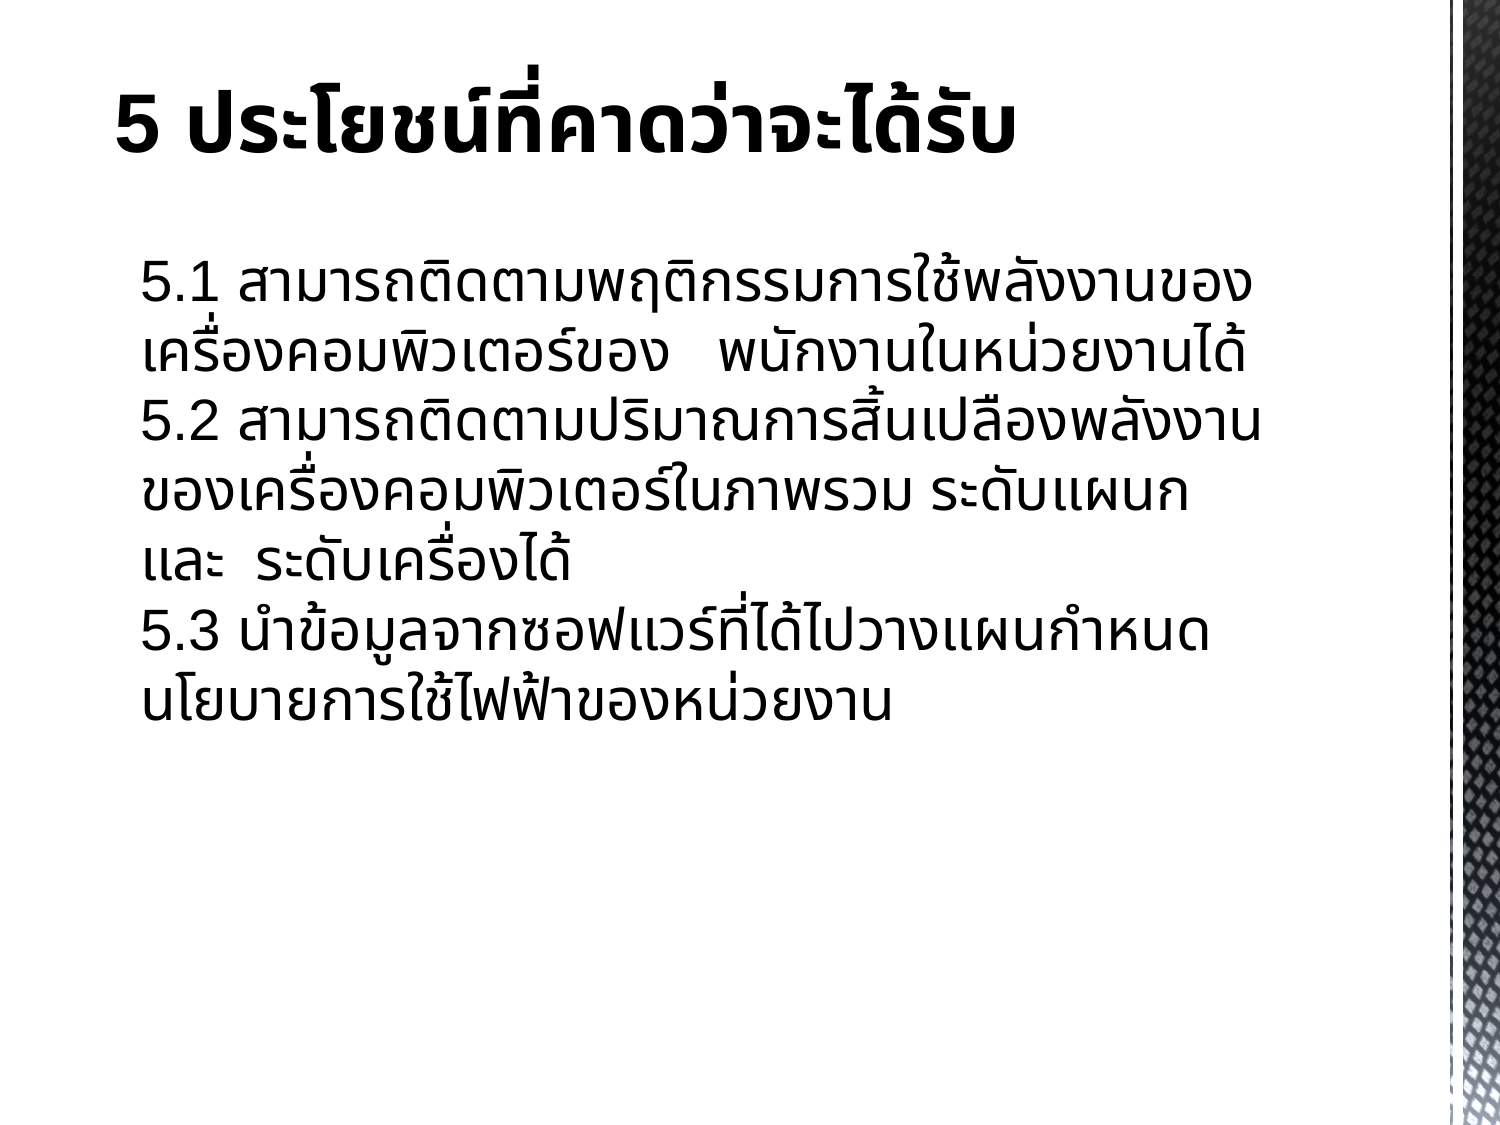

# 5 ประโยชน์ที่คาดว่าจะได้รับ
5.1 สามารถติดตามพฤติกรรมการใช้พลังงานของเครื่องคอมพิวเตอร์ของ   พนักงานในหน่วยงานได้
5.2 สามารถติดตามปริมาณการสิ้นเปลืองพลังงานของเครื่องคอมพิวเตอร์ในภาพรวม ระดับแผนก  และ  ระดับเครื่องได้
5.3 นำข้อมูลจากซอฟแวร์ที่ได้ไปวางแผนกำหนดนโยบายการใช้ไฟฟ้าของหน่วยงาน